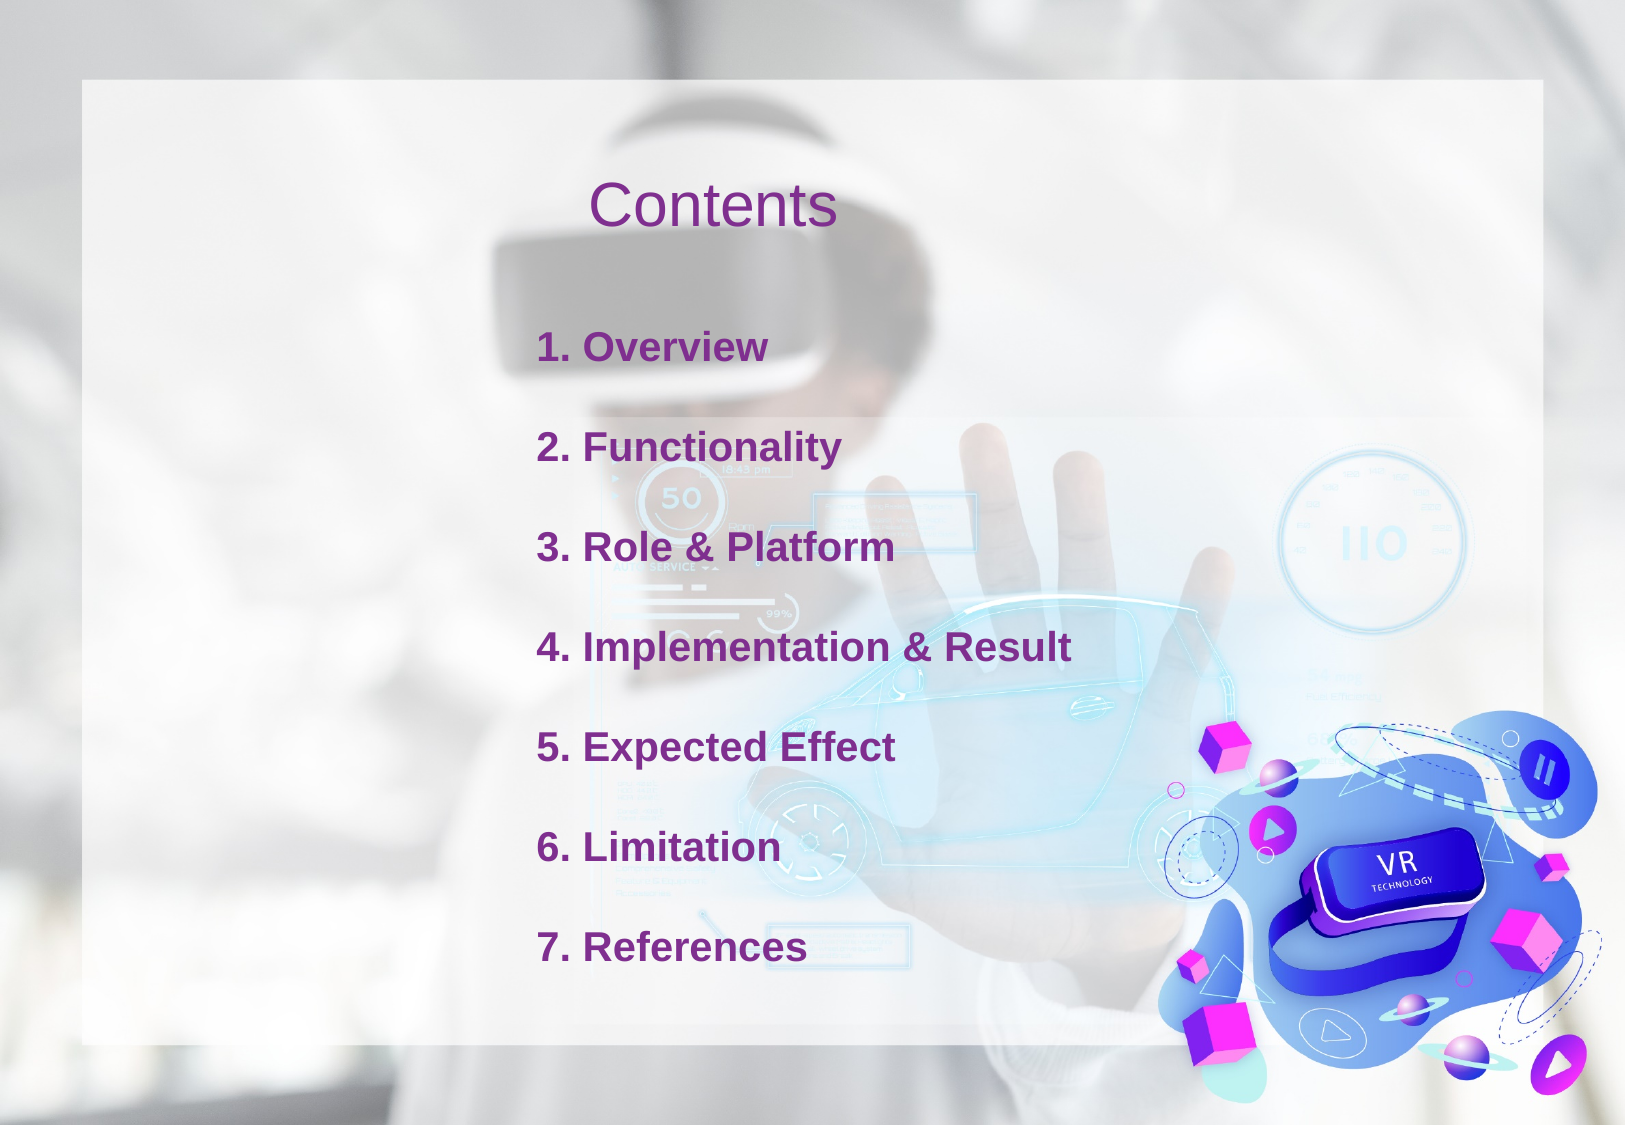

Contents
1. Overview
2. Functionality
3. Role & Platform
4. Implementation & Result
5. Expected Effect
6. Limitation
7. References